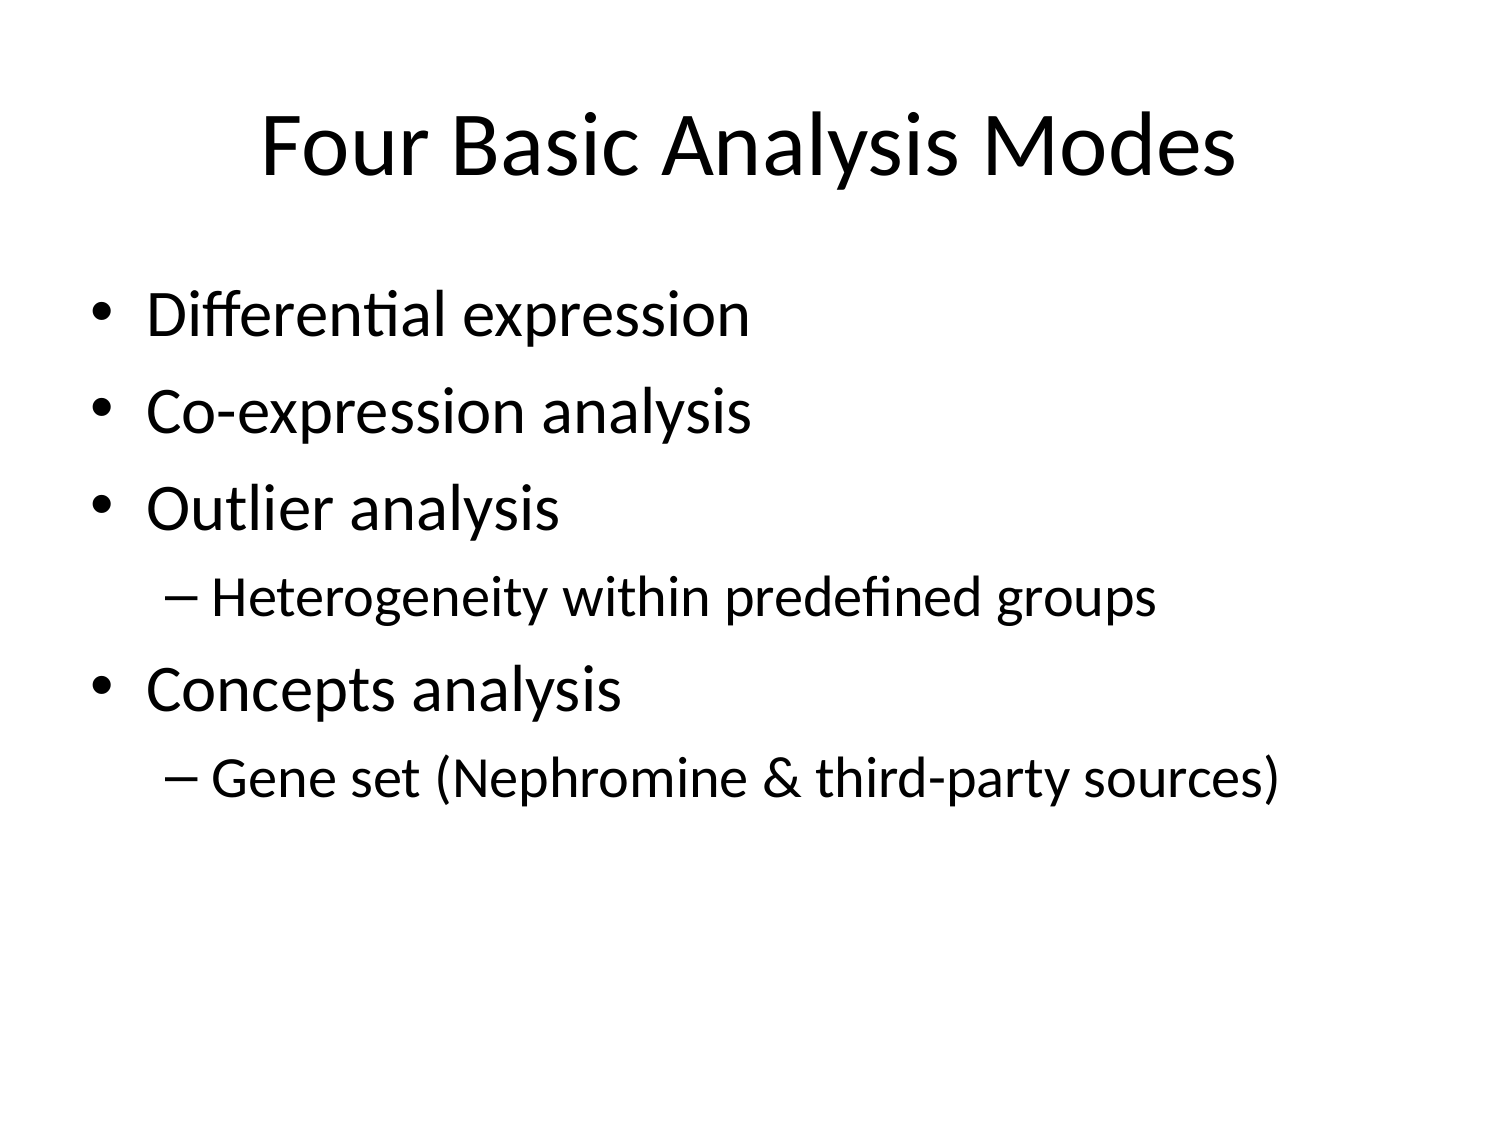

# Four Basic Analysis Modes
Differential expression
Co-expression analysis
Outlier analysis
Heterogeneity within predefined groups
Concepts analysis
Gene set (Nephromine & third-party sources)